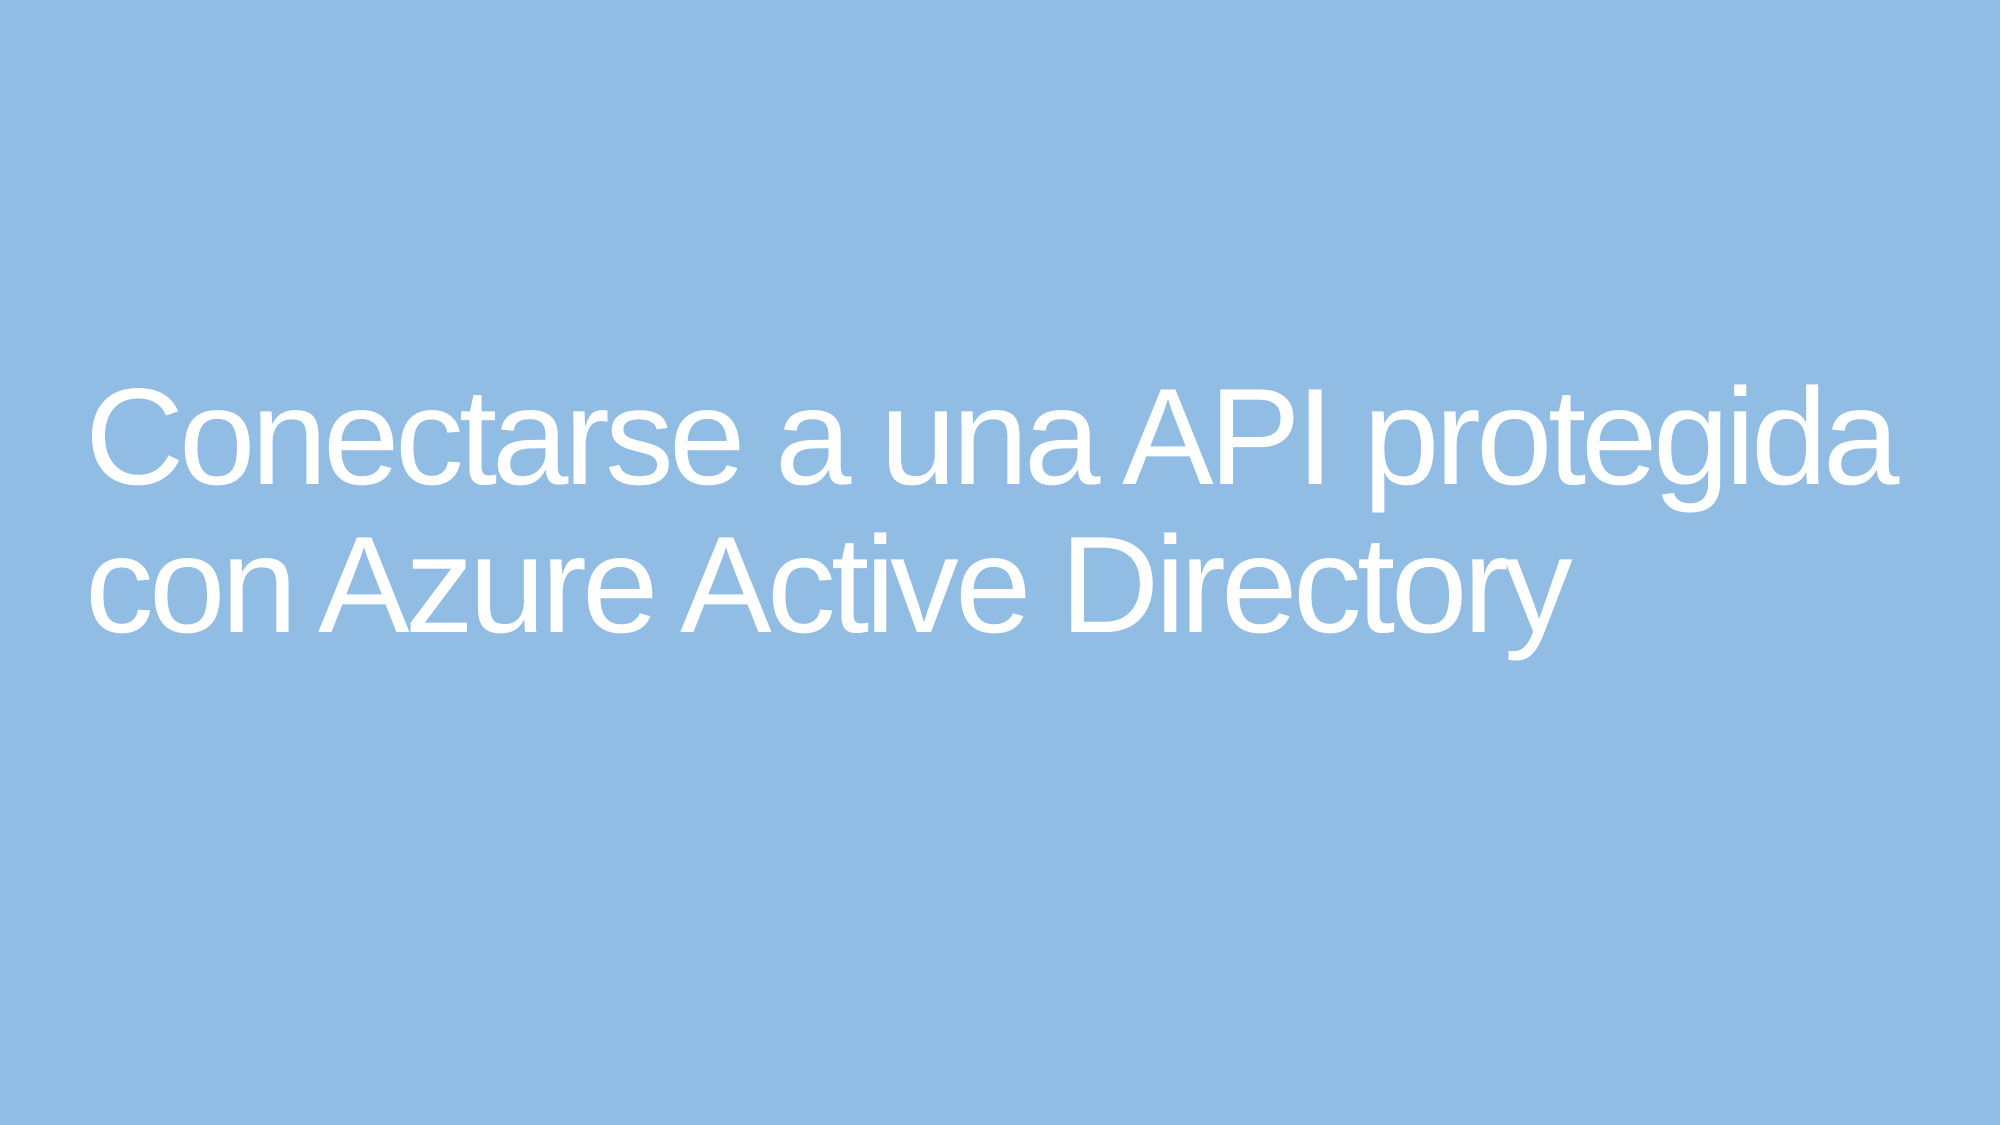

# Conectarse a una API protegida con Azure Active Directory